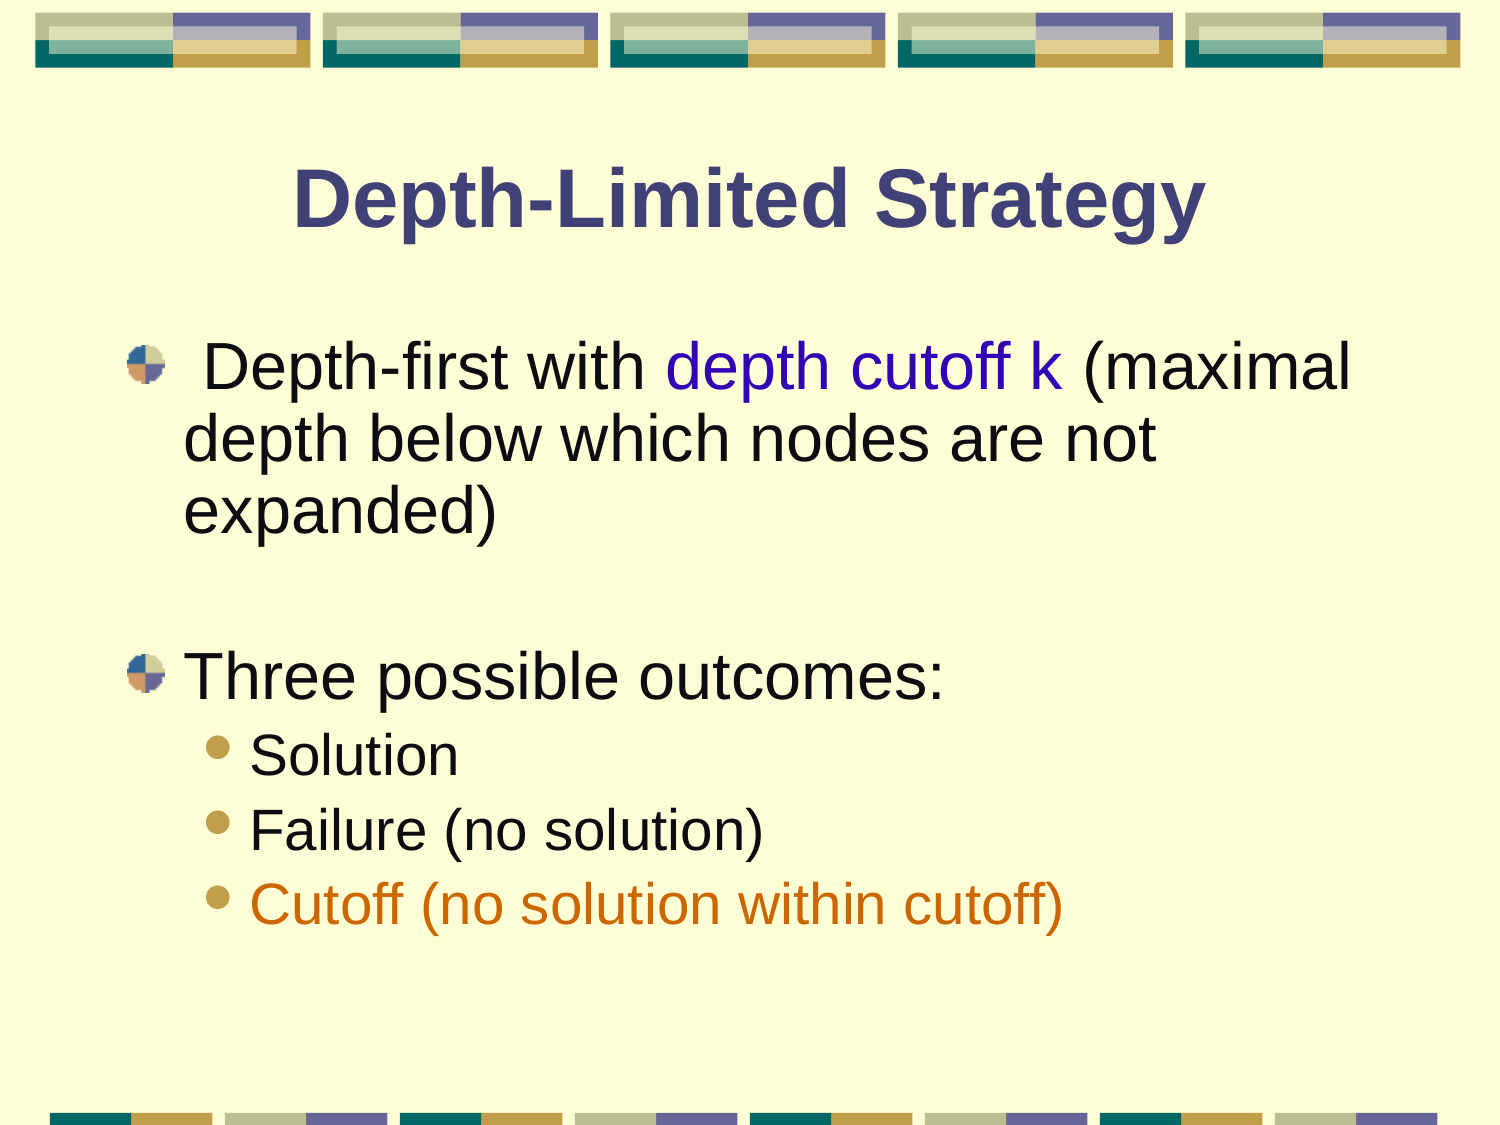

# Depth-Limited Strategy
 Depth-first with depth cutoff k (maximal depth below which nodes are not expanded)
Three possible outcomes:
Solution
Failure (no solution)
Cutoff (no solution within cutoff)